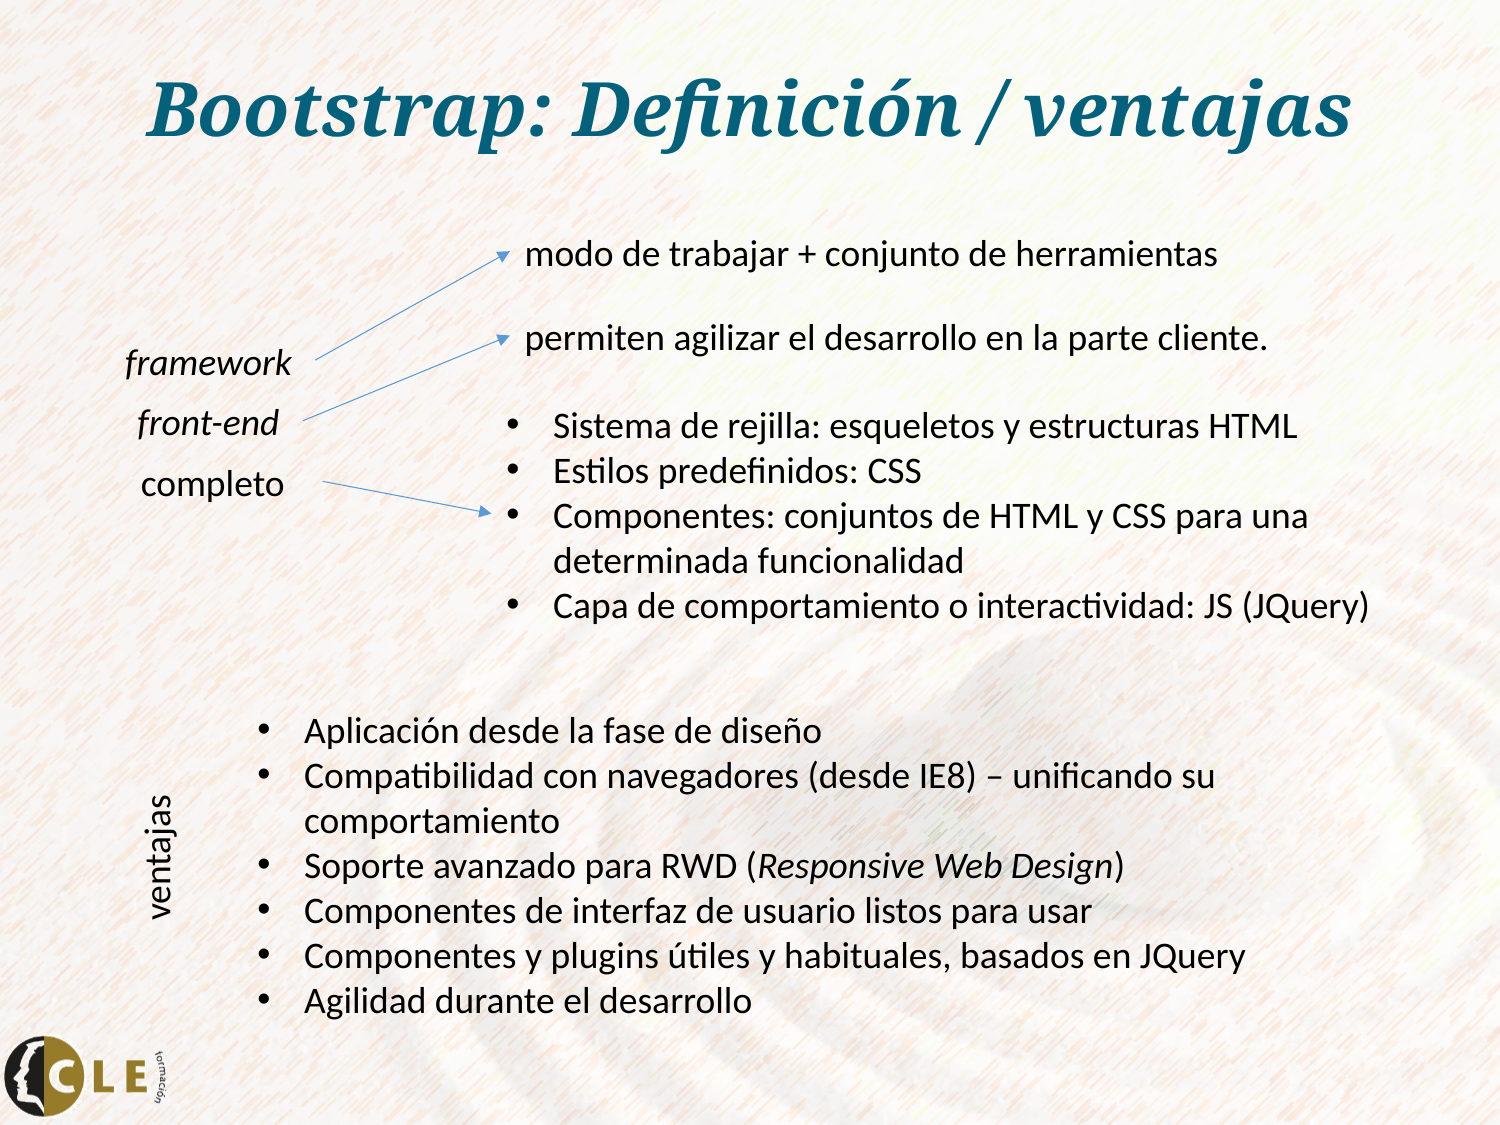

# Bootstrap: Definición / ventajas
modo de trabajar + conjunto de herramientas
permiten agilizar el desarrollo en la parte cliente.
framework
front-end
completo
Sistema de rejilla: esqueletos y estructuras HTML
Estilos predefinidos: CSS
Componentes: conjuntos de HTML y CSS para una determinada funcionalidad
Capa de comportamiento o interactividad: JS (JQuery)
Aplicación desde la fase de diseño
Compatibilidad con navegadores (desde IE8) – unificando su comportamiento
Soporte avanzado para RWD (Responsive Web Design)
Componentes de interfaz de usuario listos para usar
Componentes y plugins útiles y habituales, basados en JQuery
Agilidad durante el desarrollo
ventajas